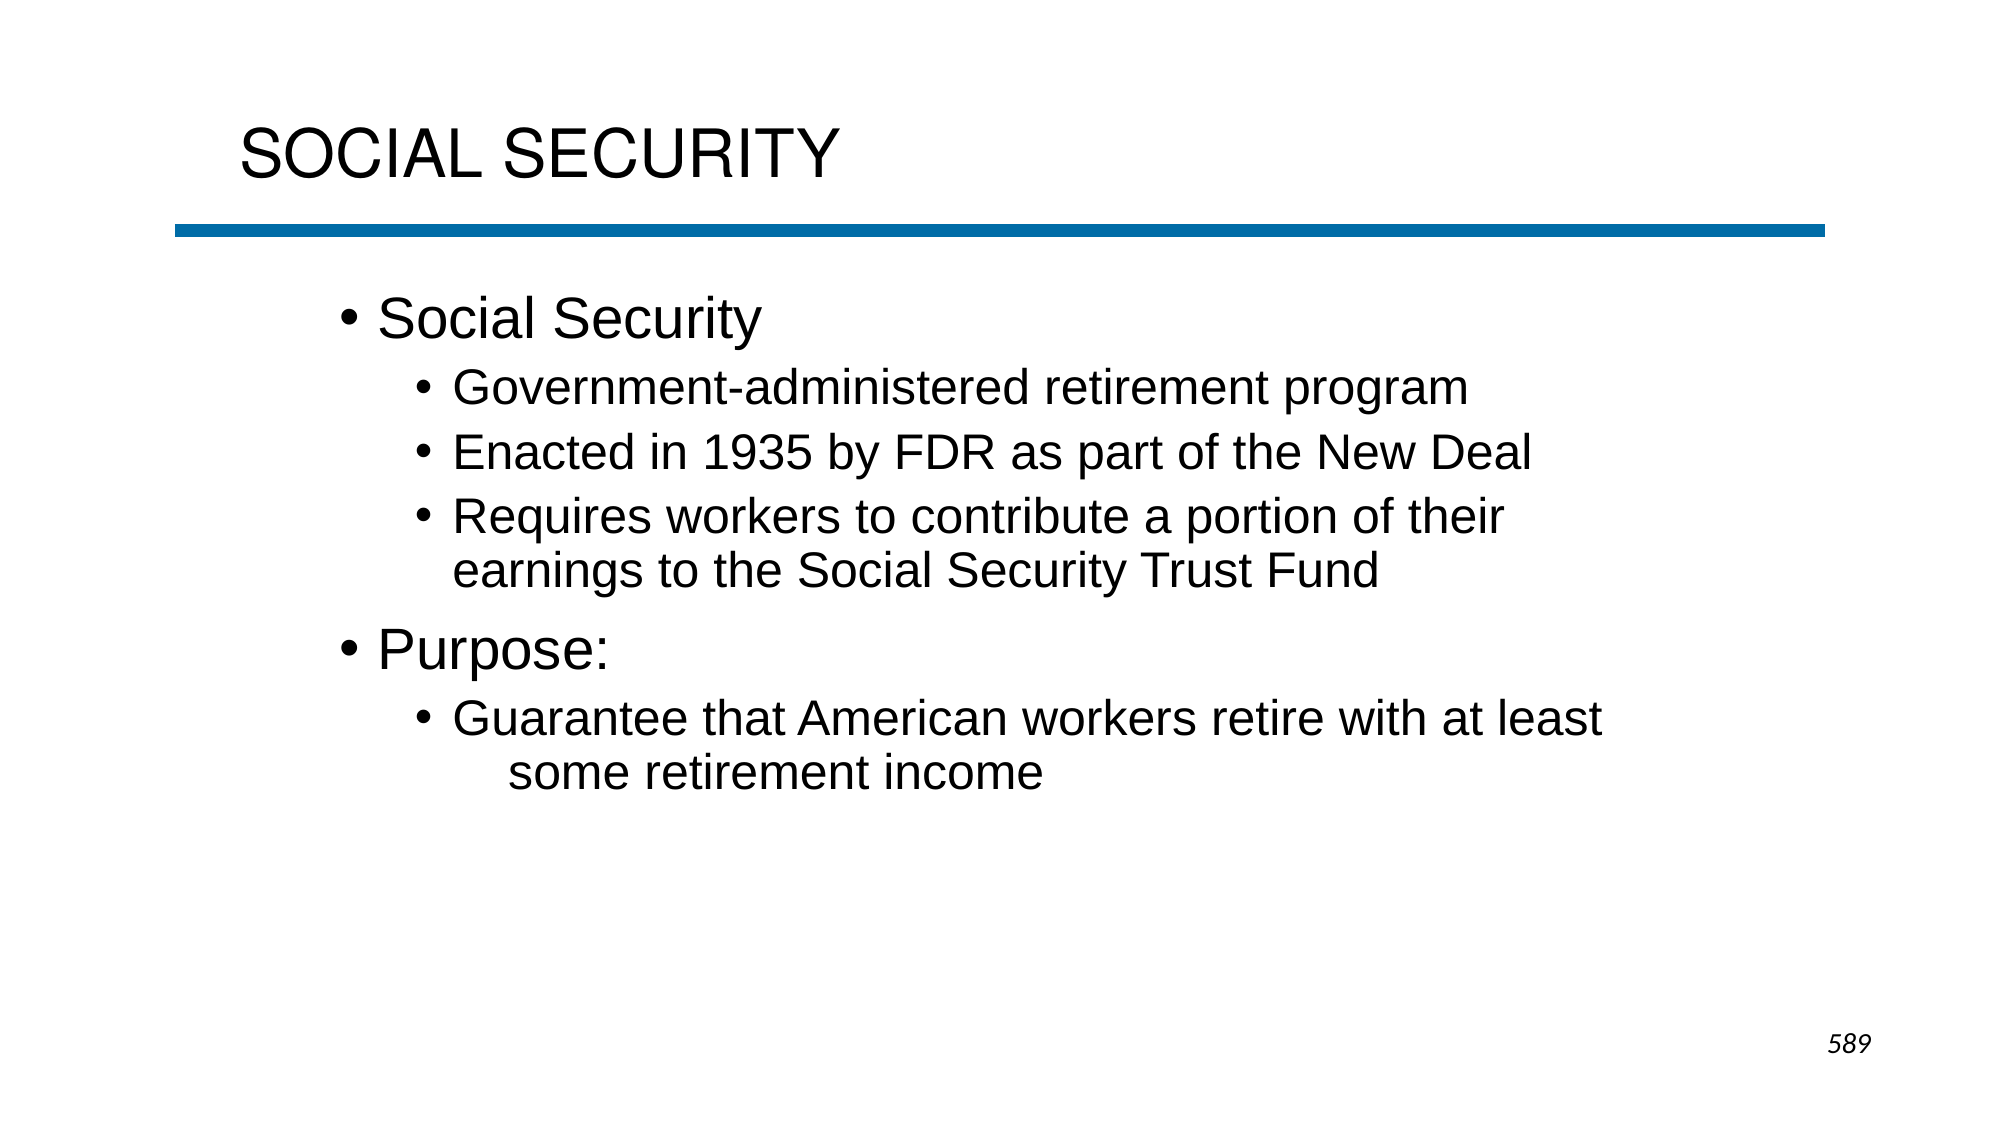

# SOCIAL SECURITY
Social Security
Government-administered retirement program
Enacted in 1935 by FDR as part of the New Deal
Requires workers to contribute a portion of their earnings to the Social Security Trust Fund
Purpose:
Guarantee that American workers retire with at least
    some retirement income